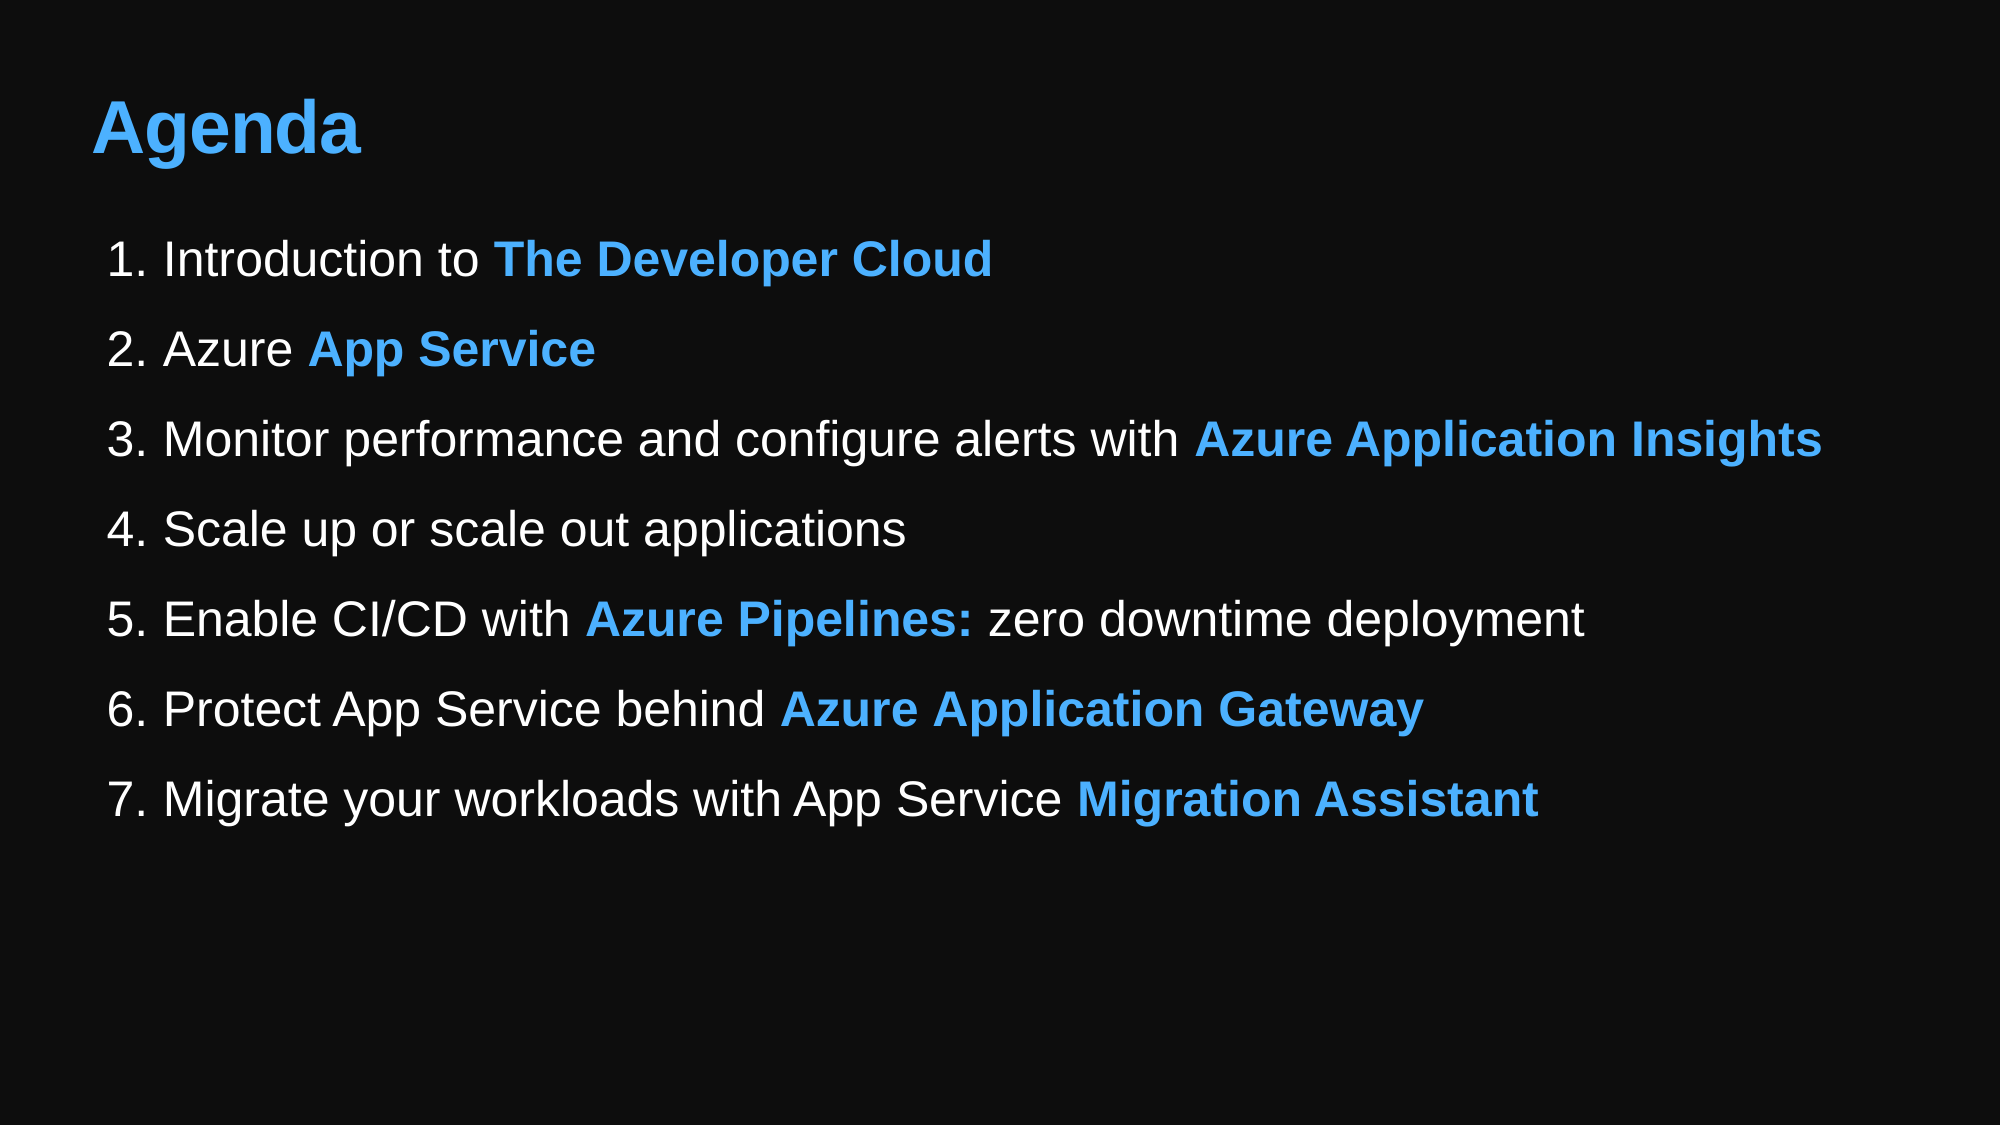

Agenda
Introduction to The Developer Cloud
Azure App Service
Monitor performance and configure alerts with Azure Application Insights
Scale up or scale out applications
Enable CI/CD with Azure Pipelines: zero downtime deployment
Protect App Service behind Azure Application Gateway
Migrate your workloads with App Service Migration Assistant